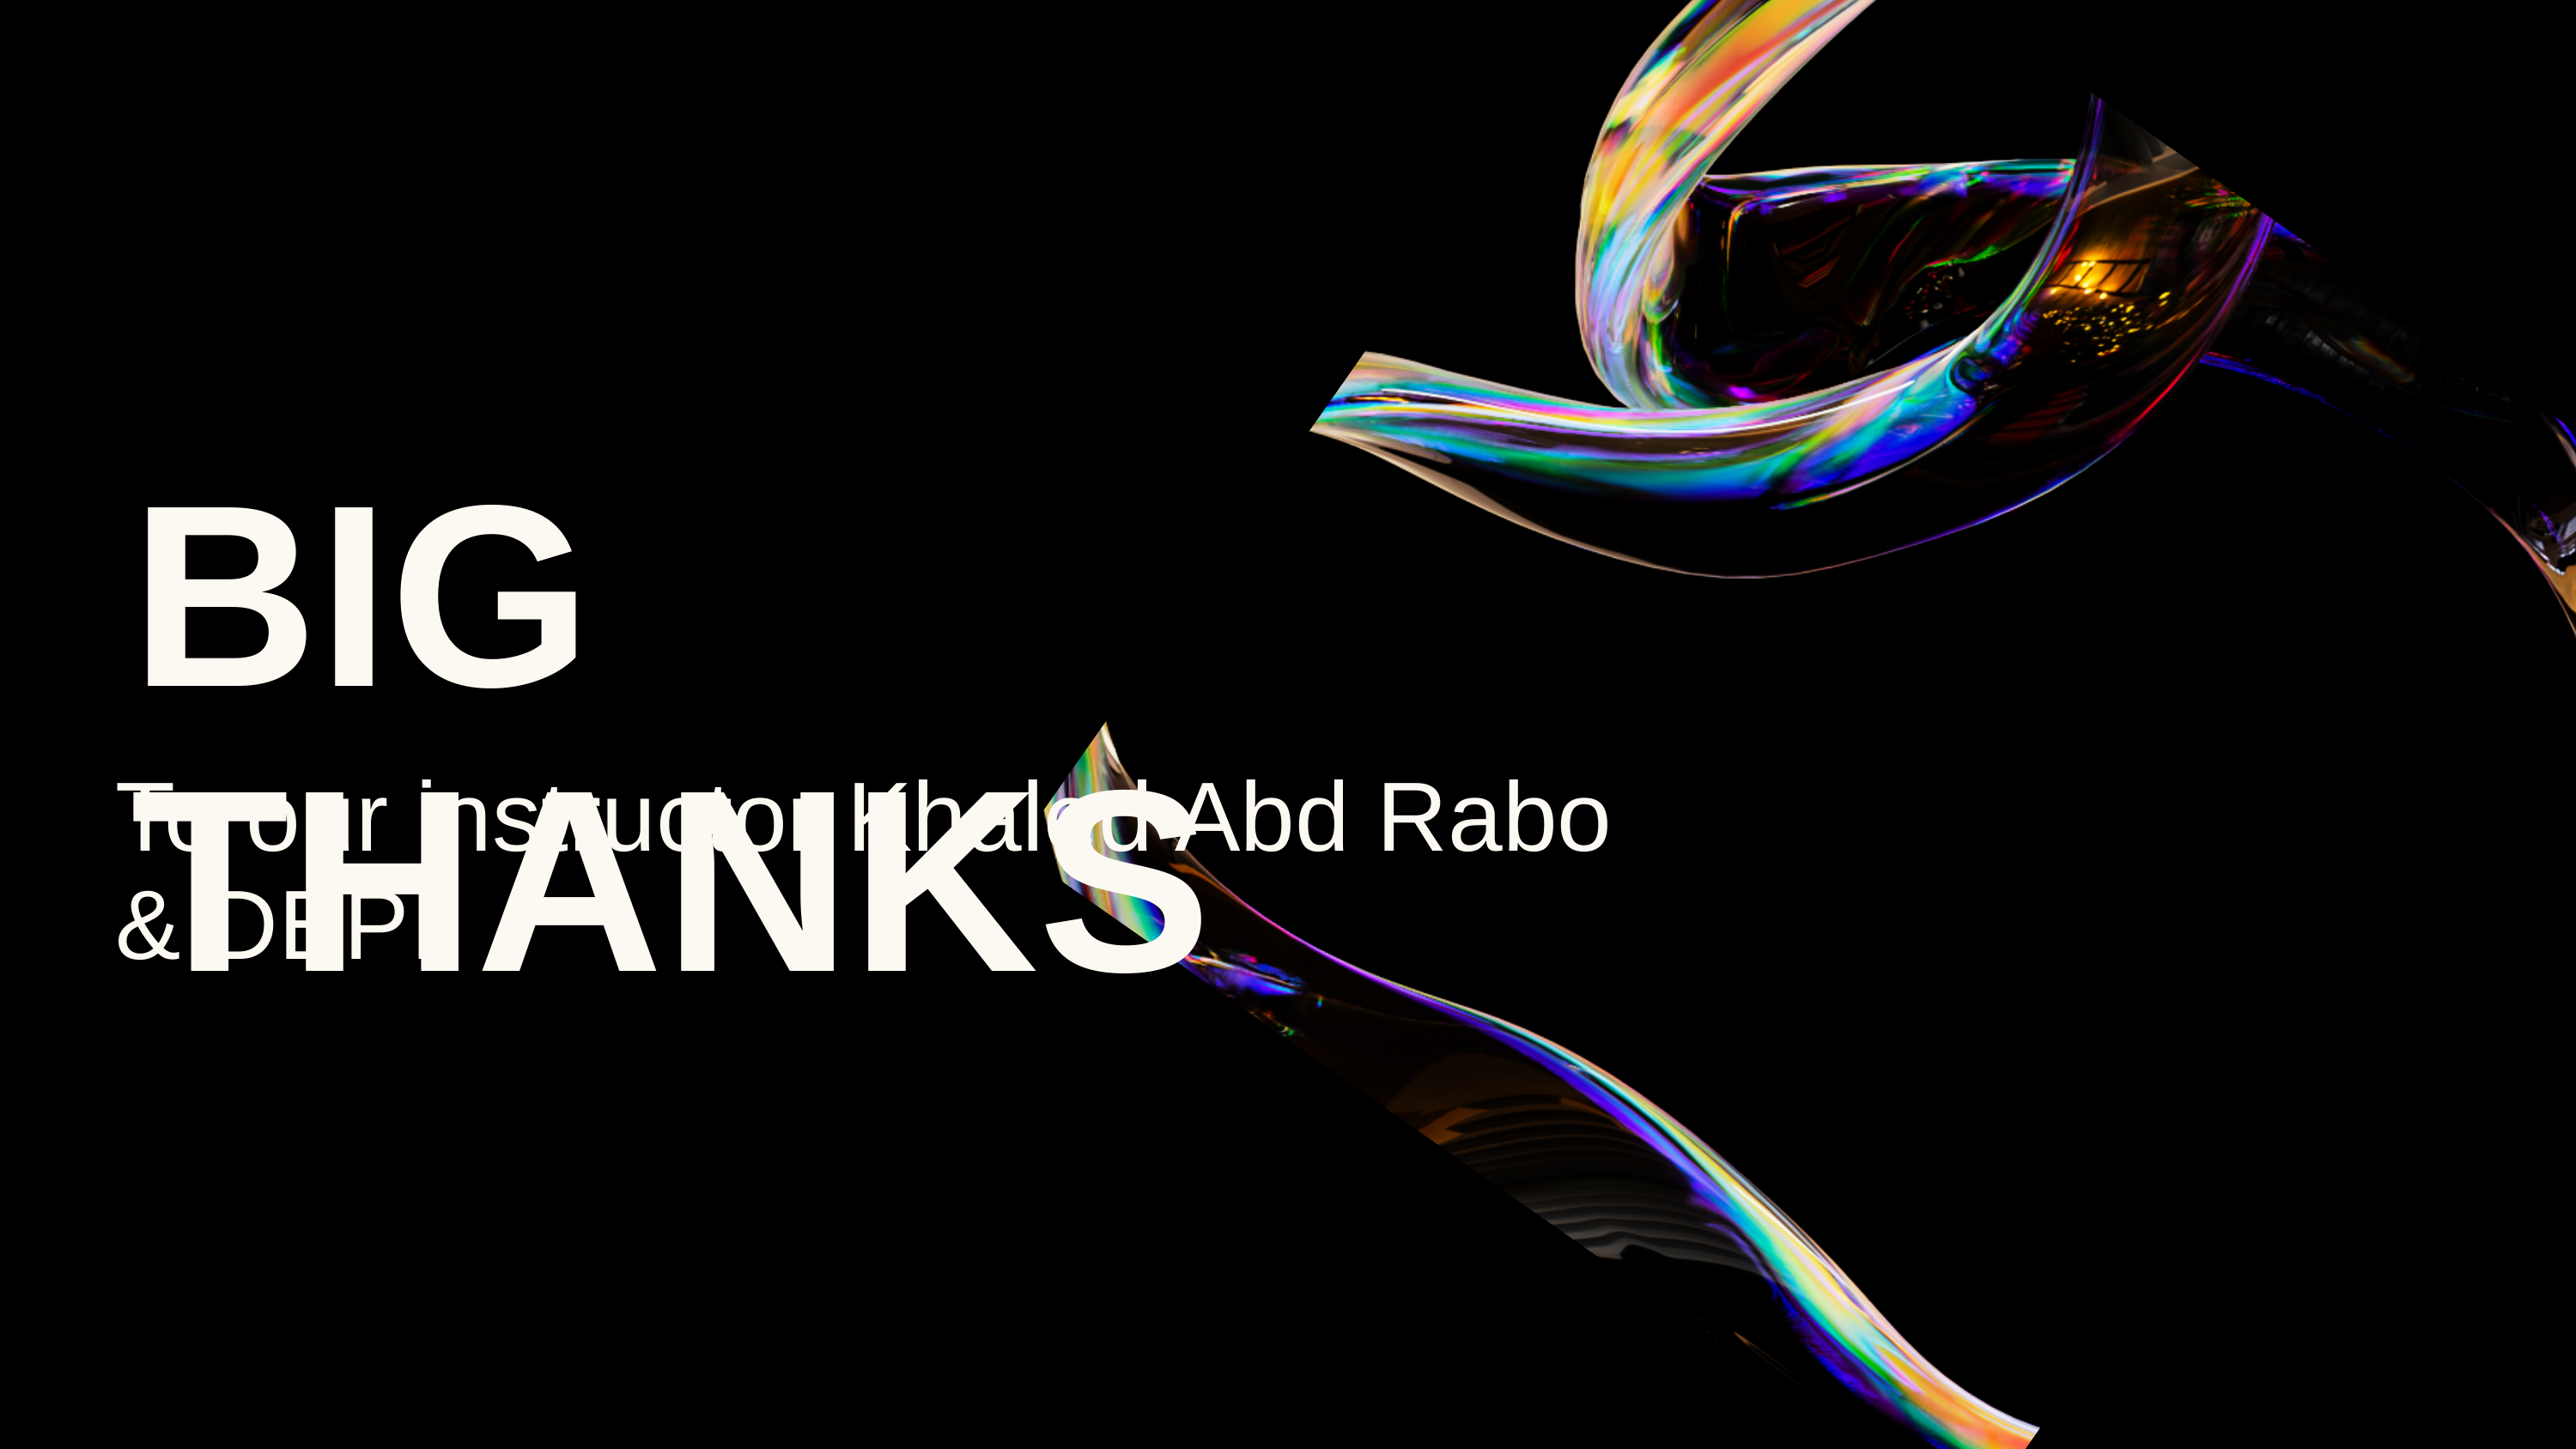

BIG THANKS
To our instructor Khaled Abd Rabo
& DEPI